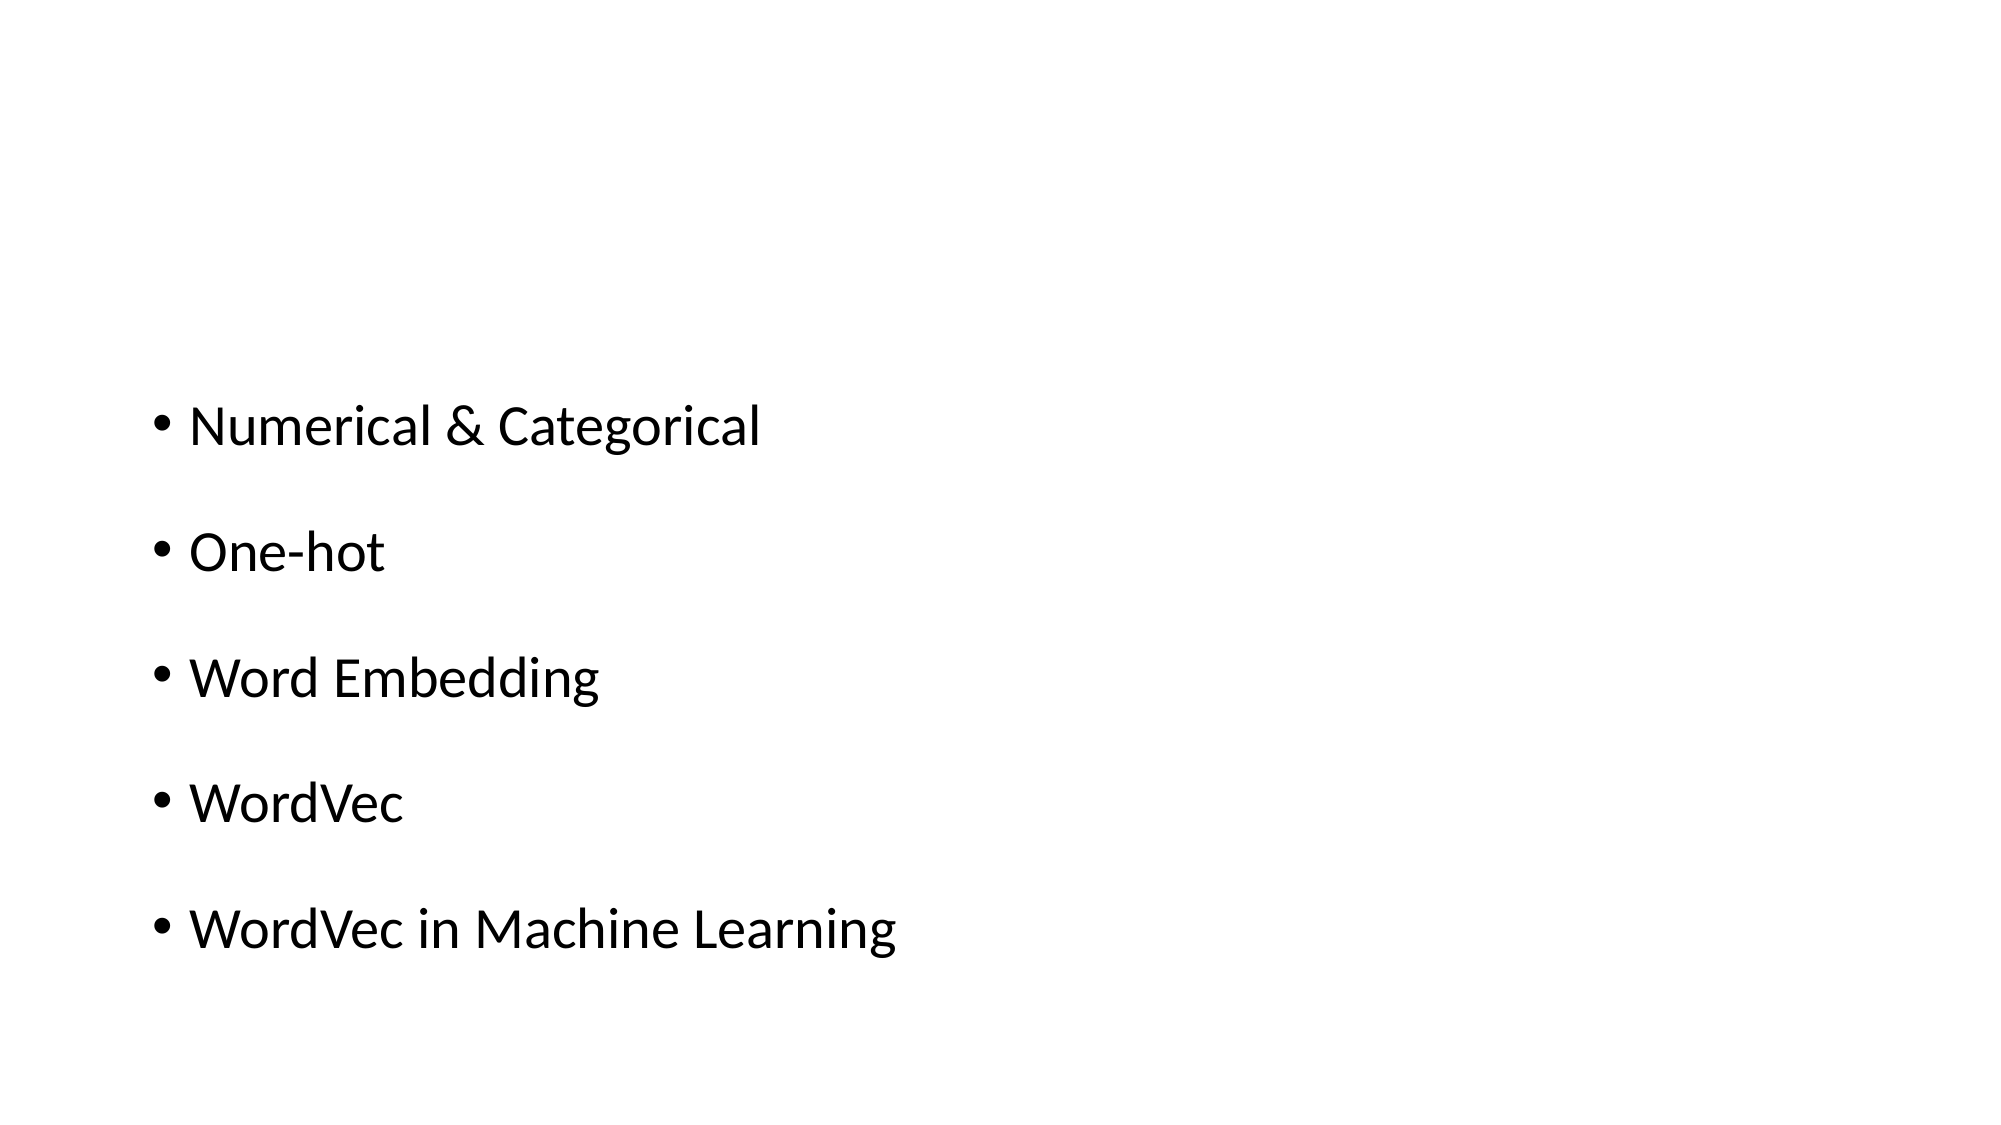

#
Numerical & Categorical
One-hot
Word Embedding
WordVec
WordVec in Machine Learning